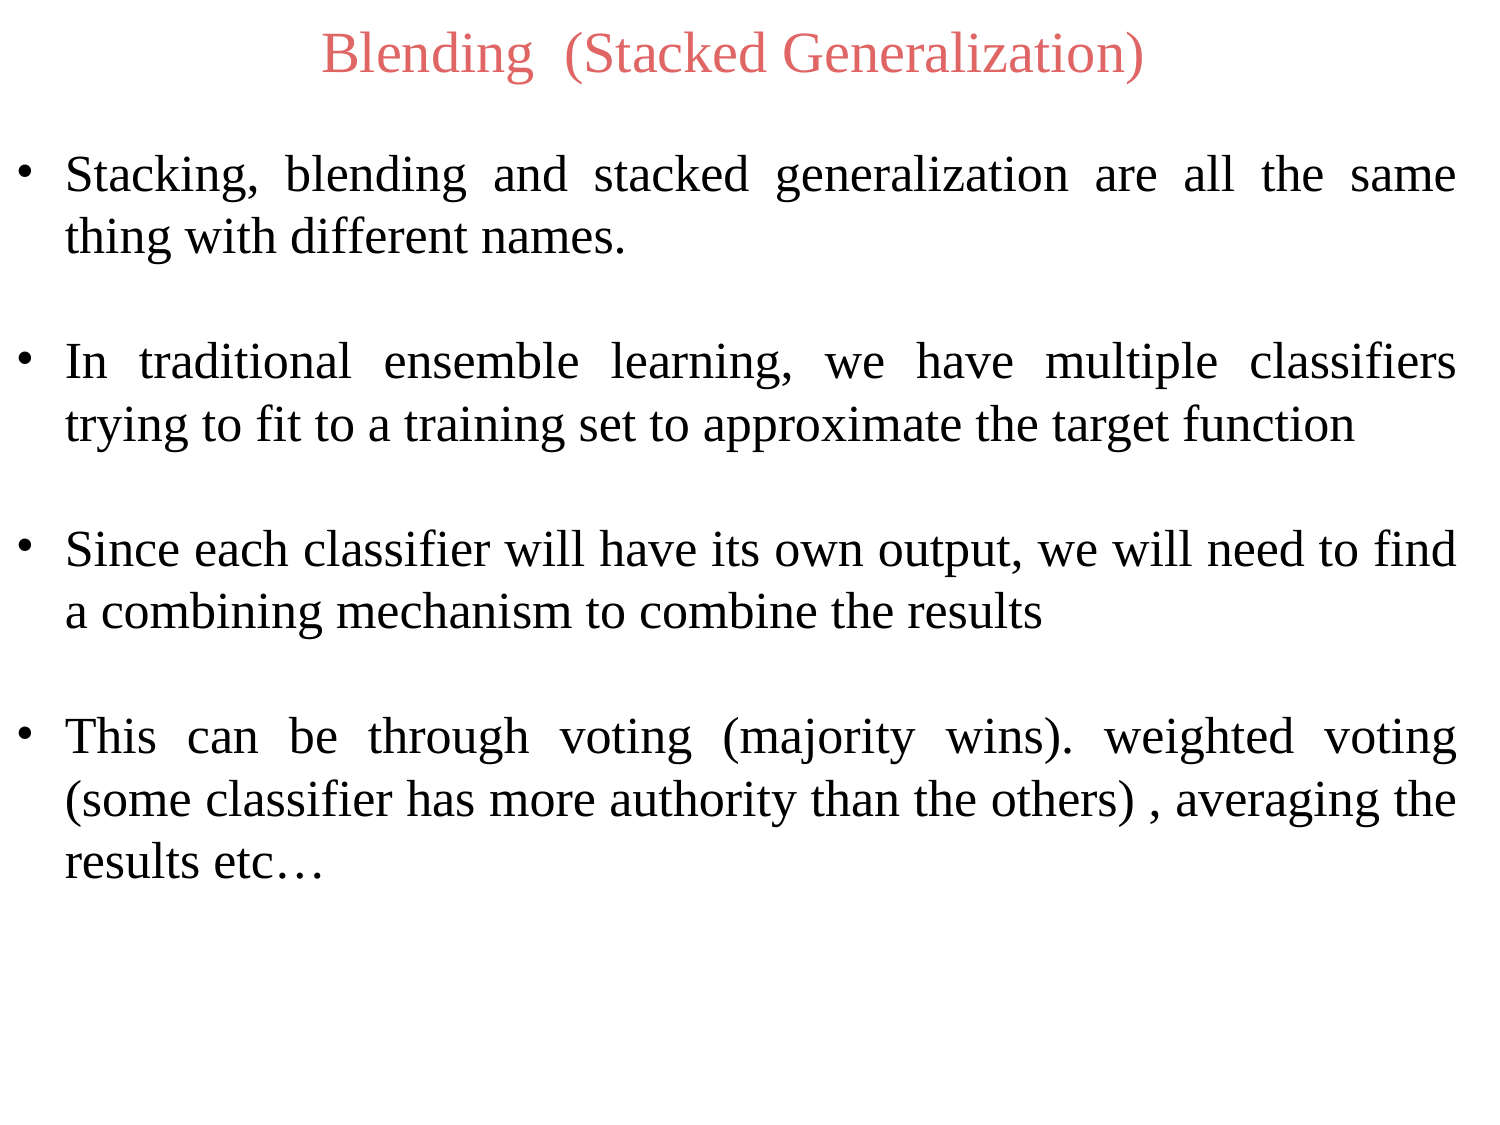

# Blending  (Stacked Generalization)
Stacking, blending and stacked generalization are all the same thing with different names.

In traditional ensemble learning, we have multiple classifiers trying to fit to a training set to approximate the target function

Since each classifier will have its own output, we will need to find a combining mechanism to combine the results

This can be through voting (majority wins). weighted voting (some classifier has more authority than the others) , averaging the results etc…